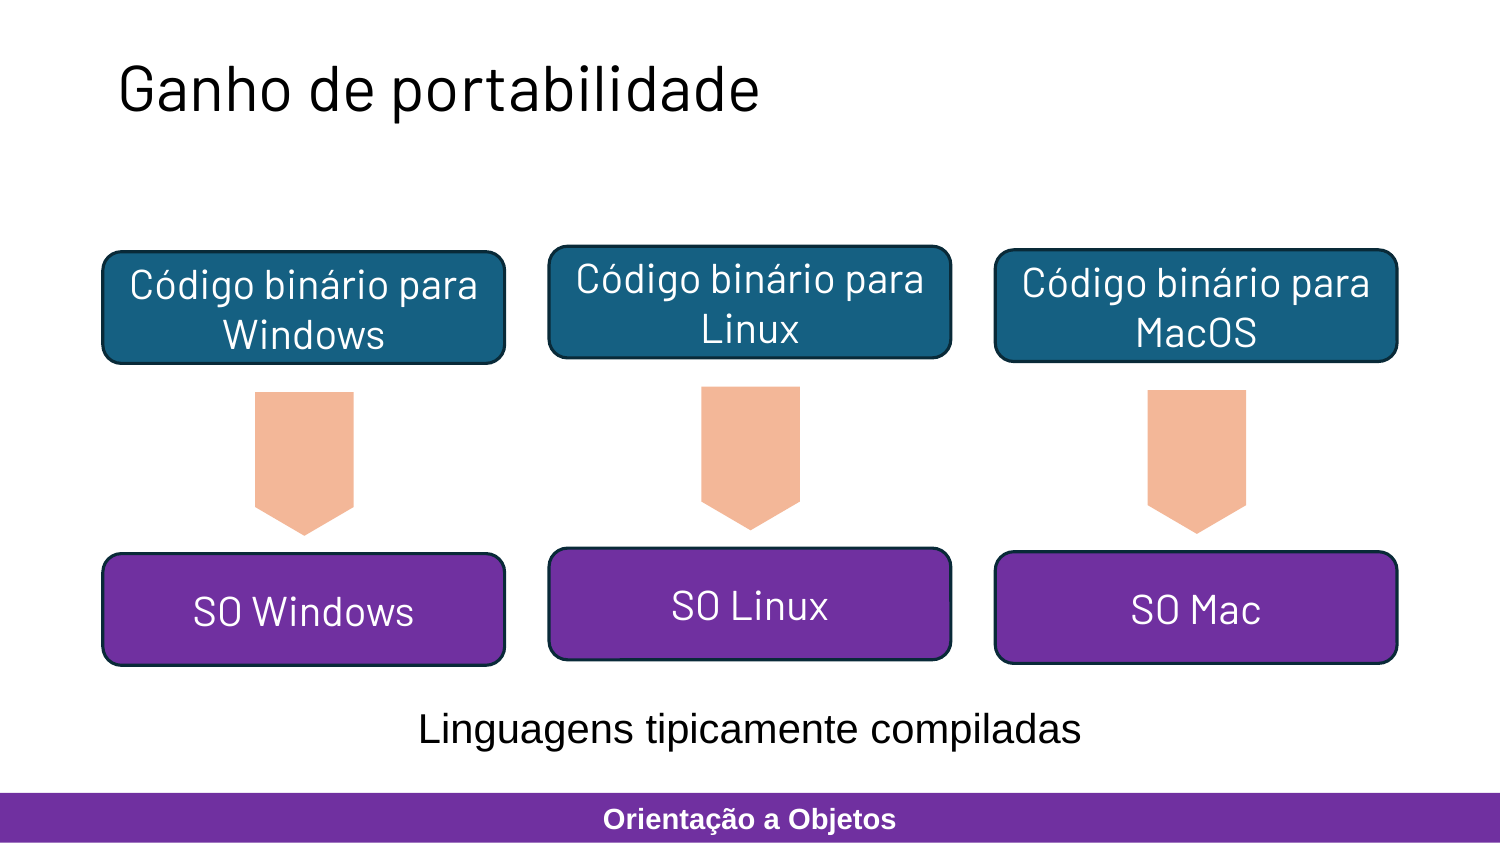

# Ganho de portabilidade
Código binário para Linux
Código binário para MacOS
Código binário para Windows

SO Linux
SO Mac
SO Windows
Linguagens tipicamente compiladas